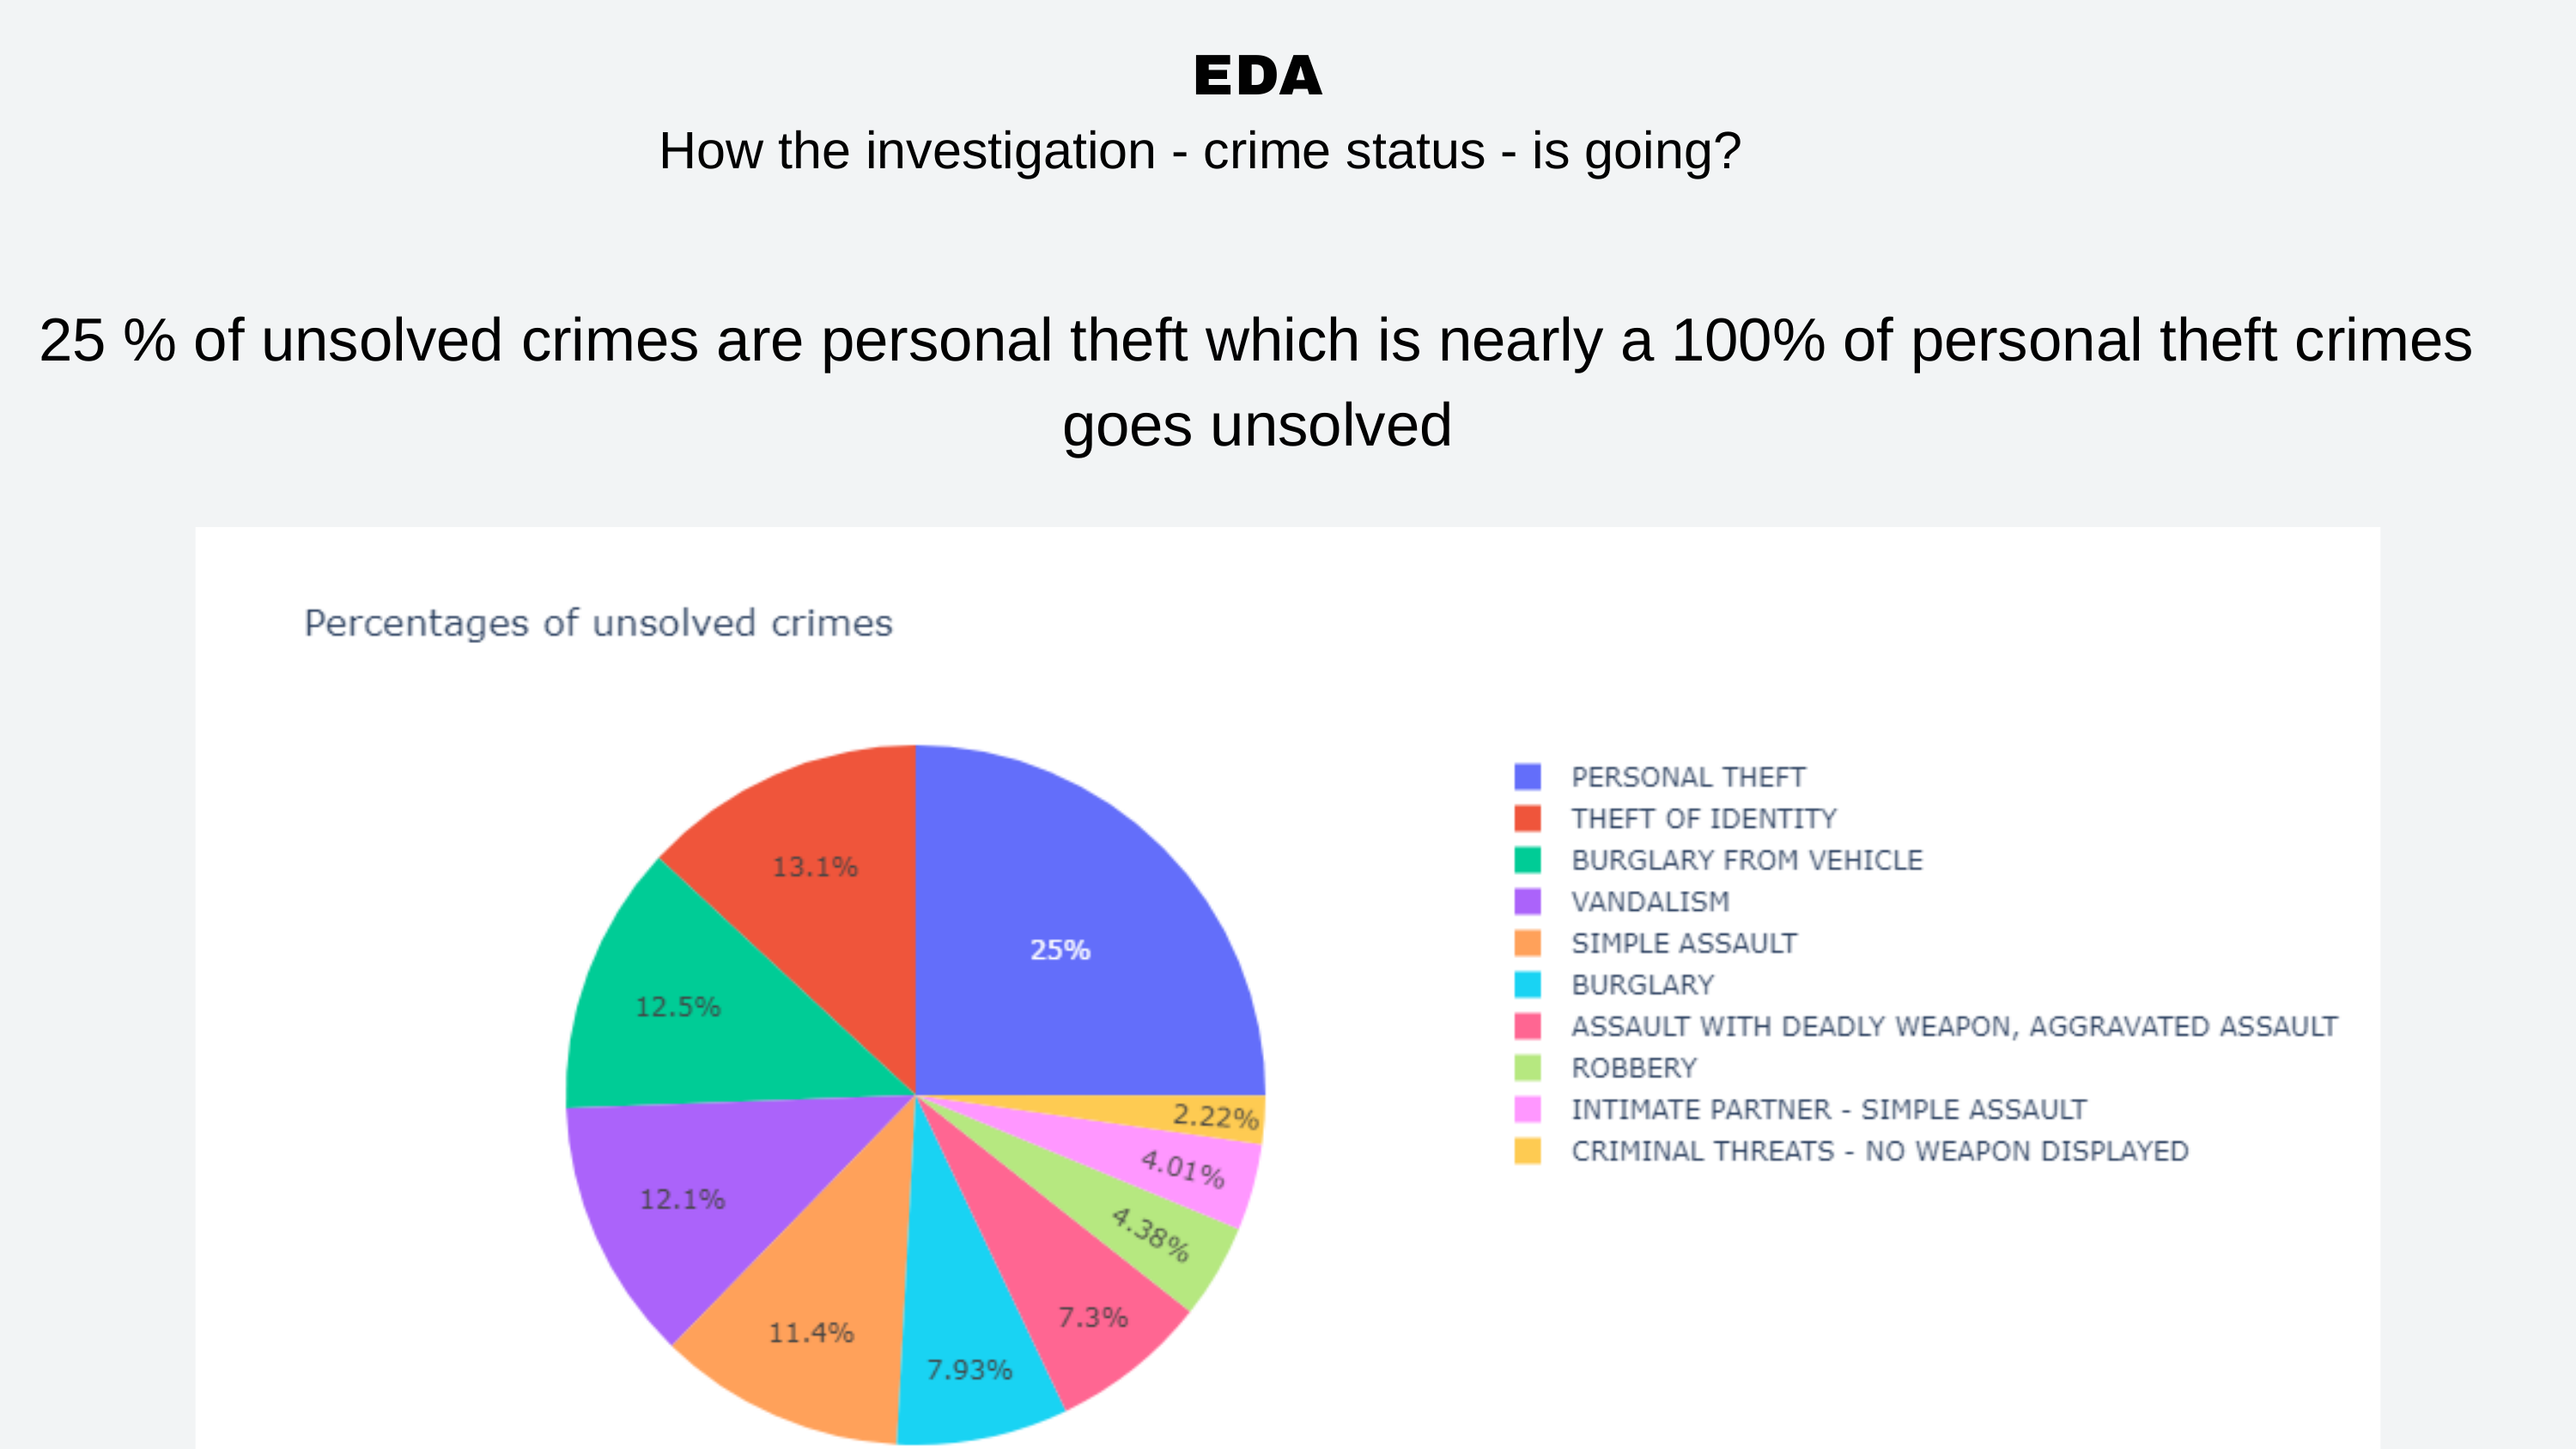

EDA
How the investigation - crime status - is going?
25 % of unsolved crimes are personal theft which is nearly a 100% of personal theft crimes goes unsolved